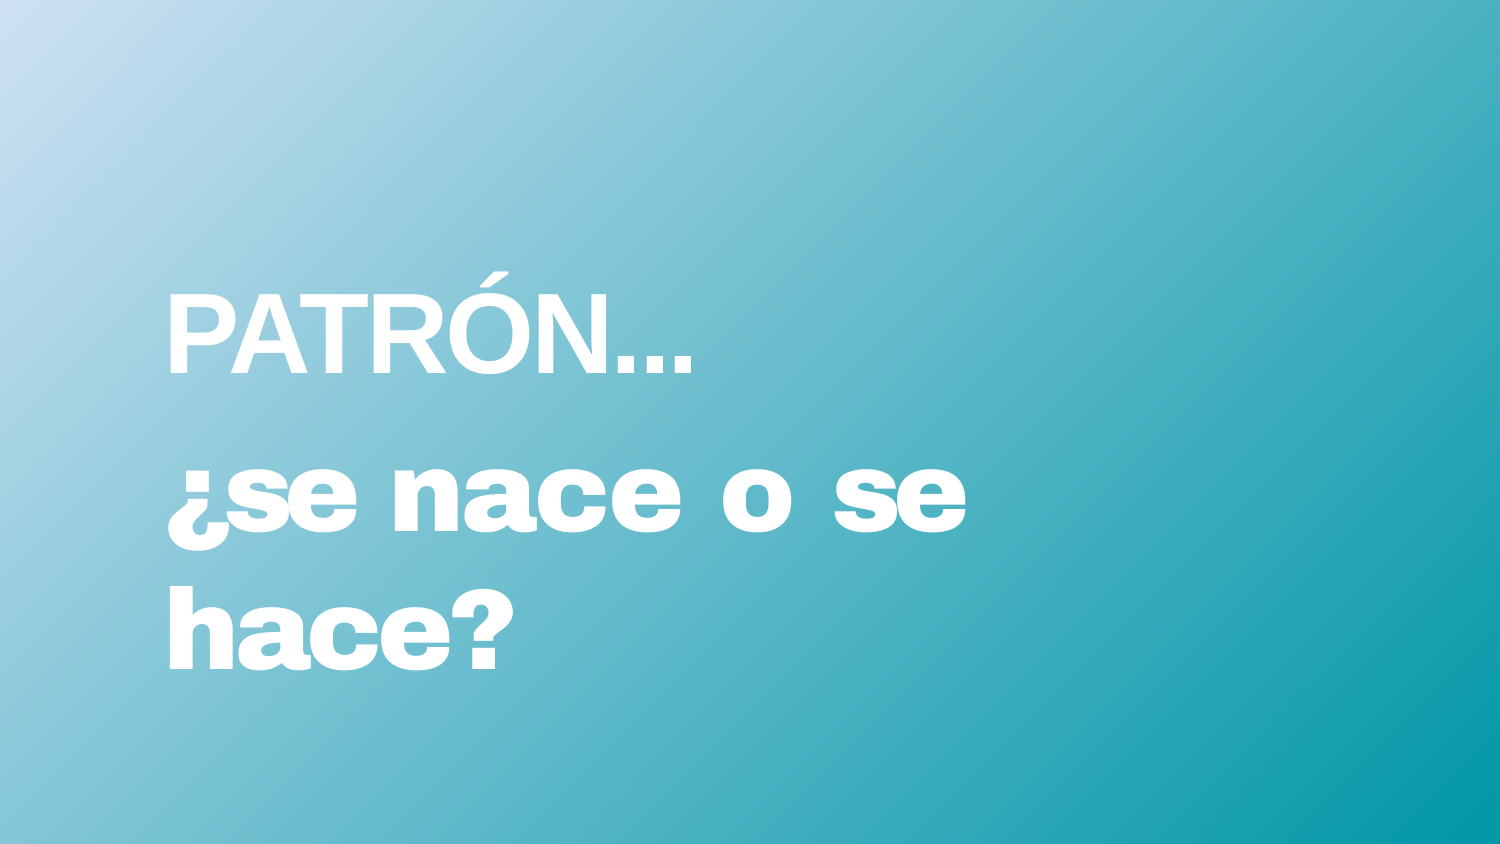

# PATRÓN...
¿se nace o se  hace?